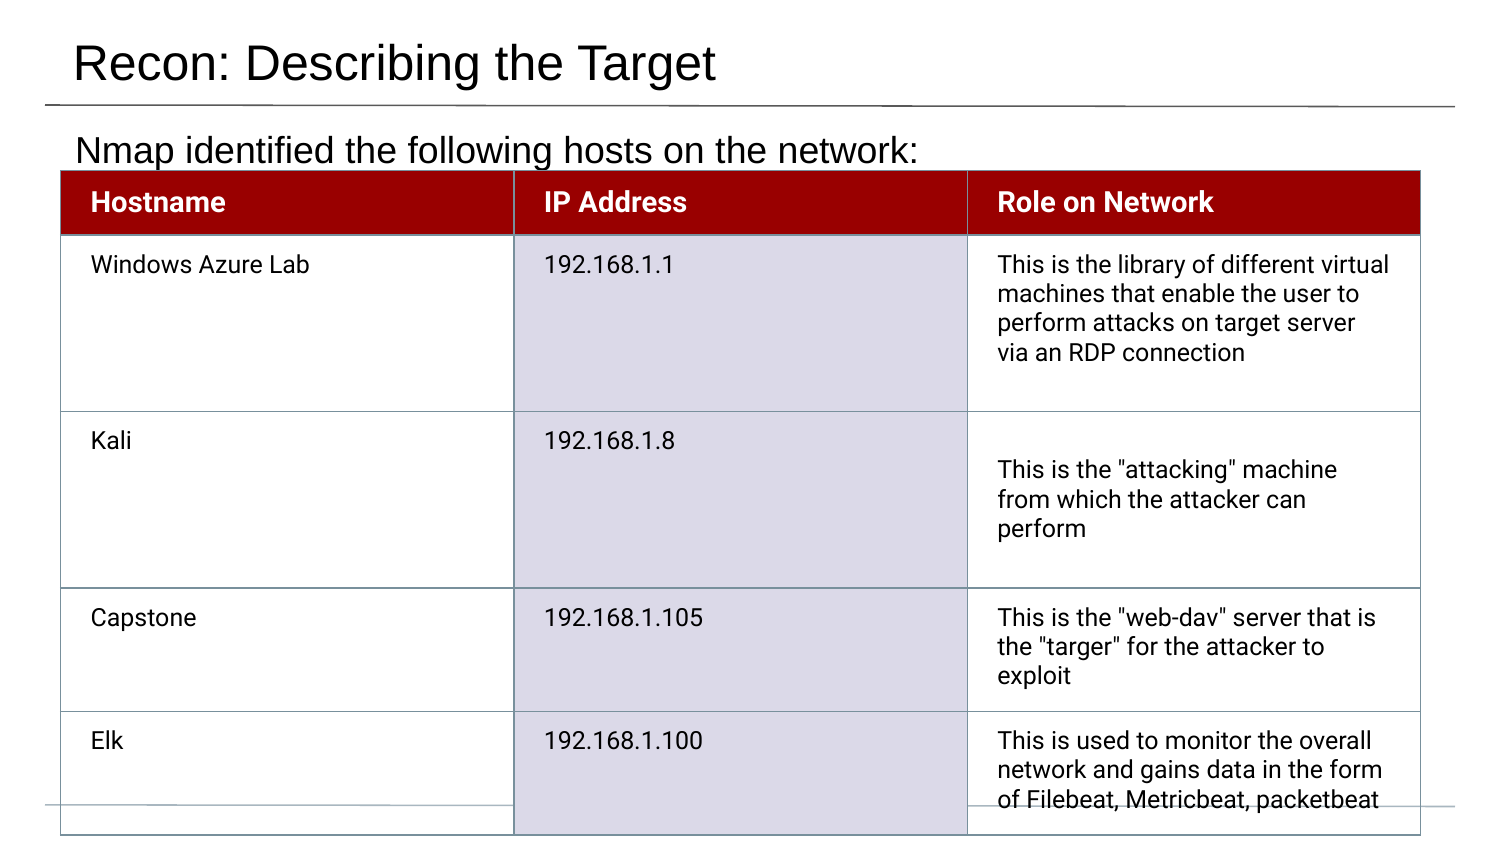

# Recon: Describing the Target
Nmap identified the following hosts on the network:
| Hostname | IP Address | Role on Network |
| --- | --- | --- |
| Windows Azure Lab | 192.168.1.1 | This is the library of different virtual machines that enable the user to perform attacks on target server via an RDP connection |
| Kali | 192.168.1.8 | This is the "attacking" machine from which the attacker can perform |
| Capstone | 192.168.1.105 | This is the "web-dav" server that is the "targer" for the attacker to exploit |
| Elk | 192.168.1.100 | This is used to monitor the overall network and gains data in the form of Filebeat, Metricbeat, packetbeat |